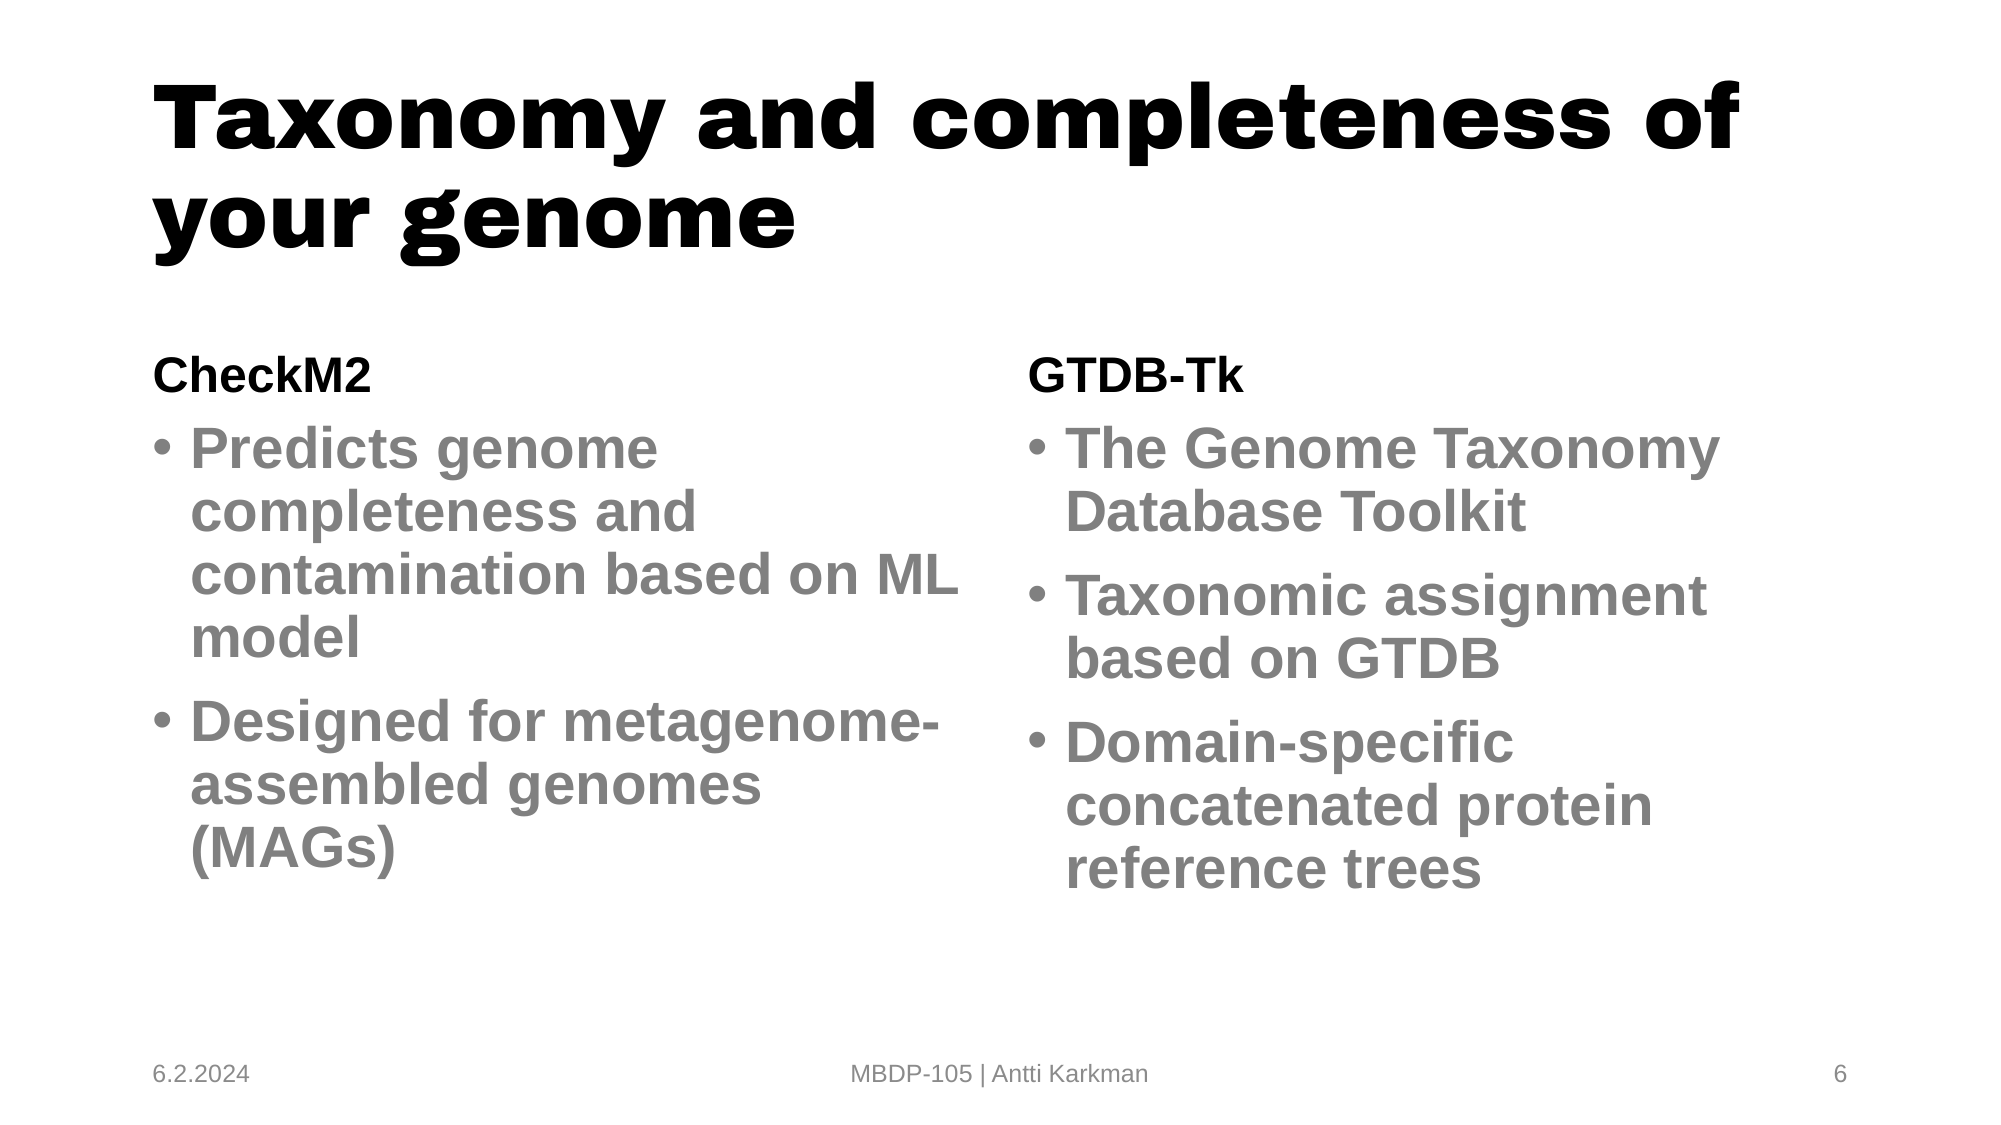

# Taxonomy and completeness of your genome
CheckM2
GTDB-Tk
Predicts genome completeness and contamination based on ML model
Designed for metagenome-assembled genomes (MAGs)
The Genome Taxonomy Database Toolkit
Taxonomic assignment based on GTDB
Domain-specific concatenated protein reference trees
6.2.2024
MBDP-105 | Antti Karkman
6